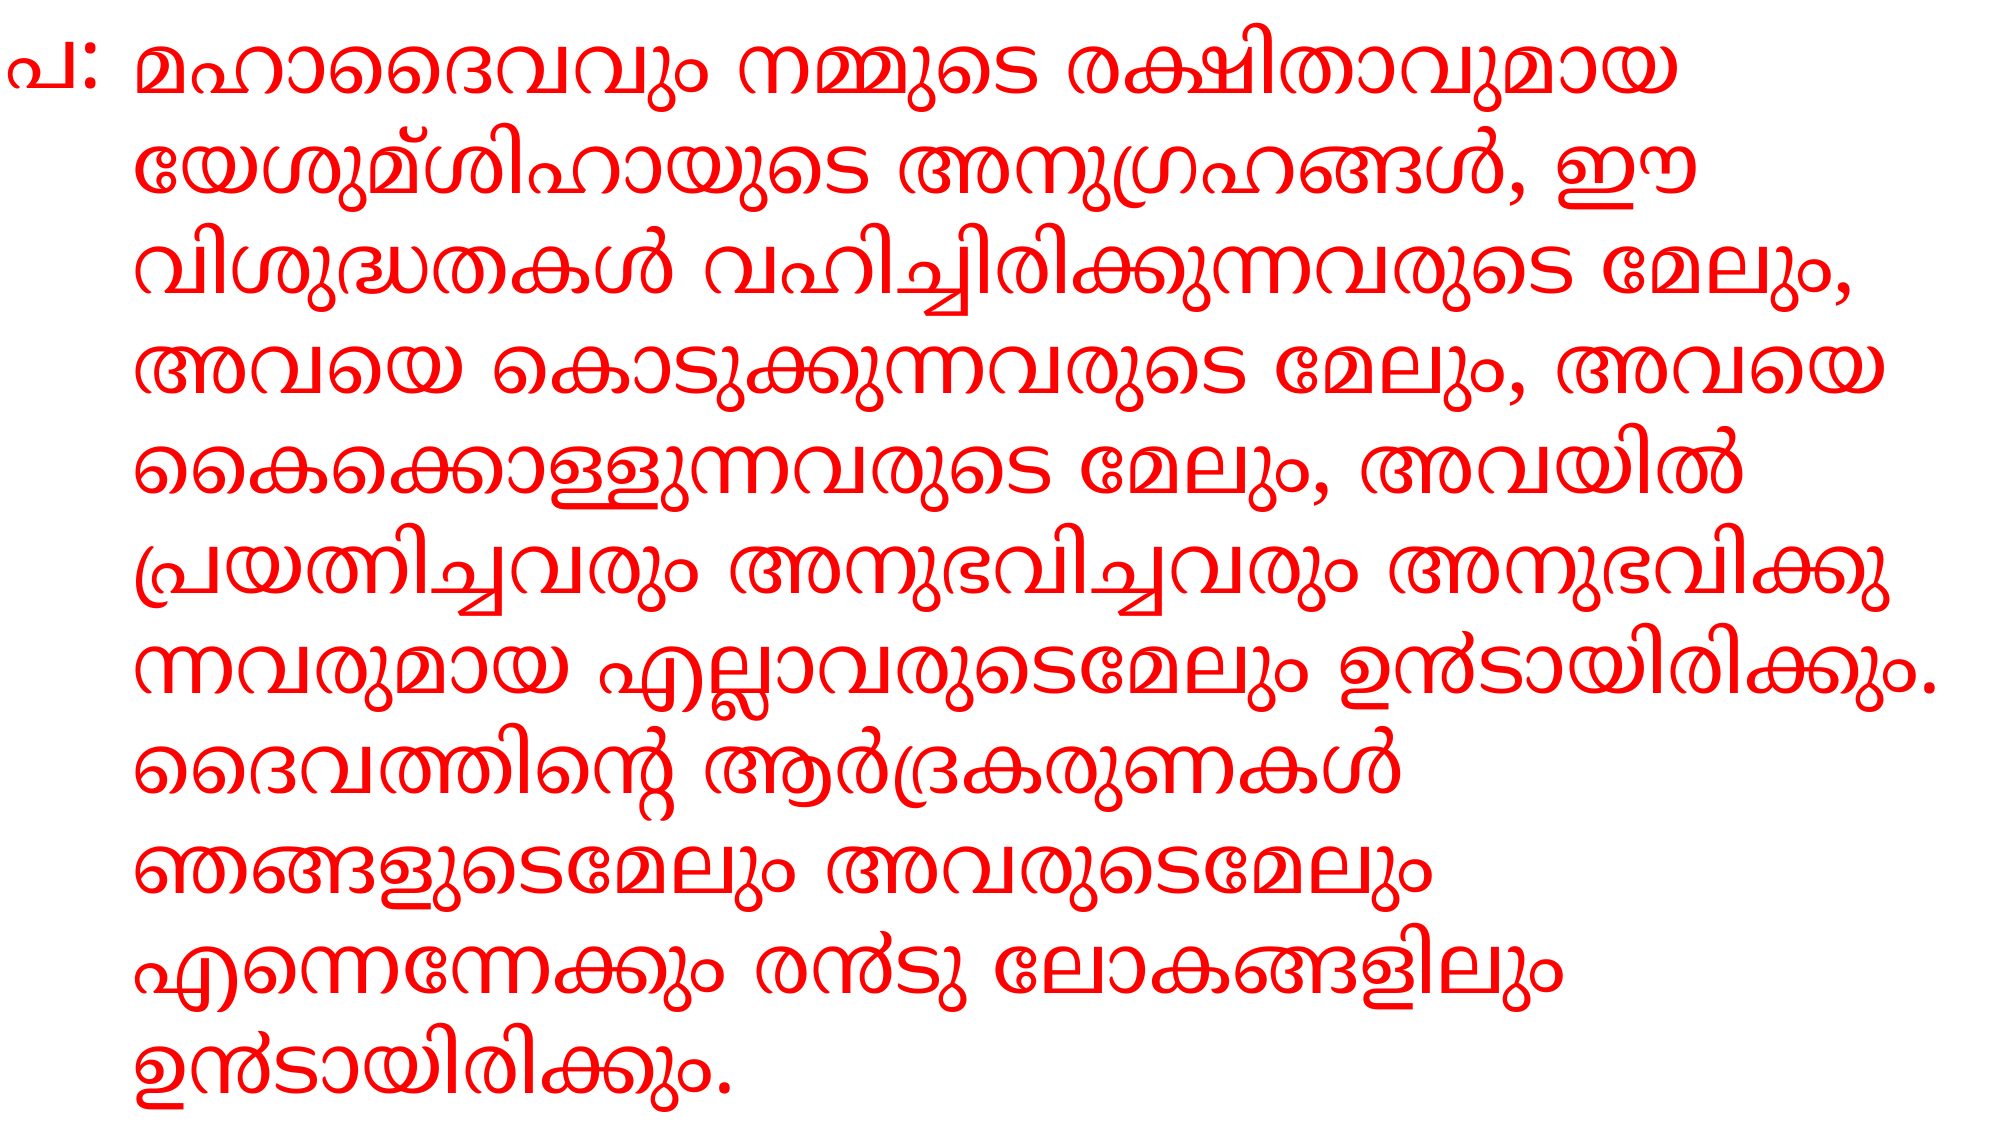

പ:

മഹാദൈവവും നമ്മുടെ രക്ഷിതാവുമായ യേശുമ്ശിഹായുടെ അനുഗ്രഹങ്ങള്‍, ഈ വിശുദ്ധതകള്‍ വഹിച്ചിരിക്കുന്നവരുടെ മേലും, അവയെ കൊടുക്കുന്നവരുടെ മേലും, അവയെ കൈക്കൊള്ളുന്നവരുടെ മേലും, അവയില്‍ പ്രയത്നിച്ചവരും അനുഭവിച്ചവരും അനുഭവിക്കു ന്നവരുമായ എല്ലാവരുടെമേലും ഉ൯ടായിരിക്കും. ദൈവത്തിന്‍റെ ആര്‍ദ്രകരുണകള്‍ ഞങ്ങളുടെമേലും അവരുടെമേലും എന്നെന്നേക്കും ര൯ടു ലോകങ്ങളിലും ഉ൯ടായിരിക്കും.